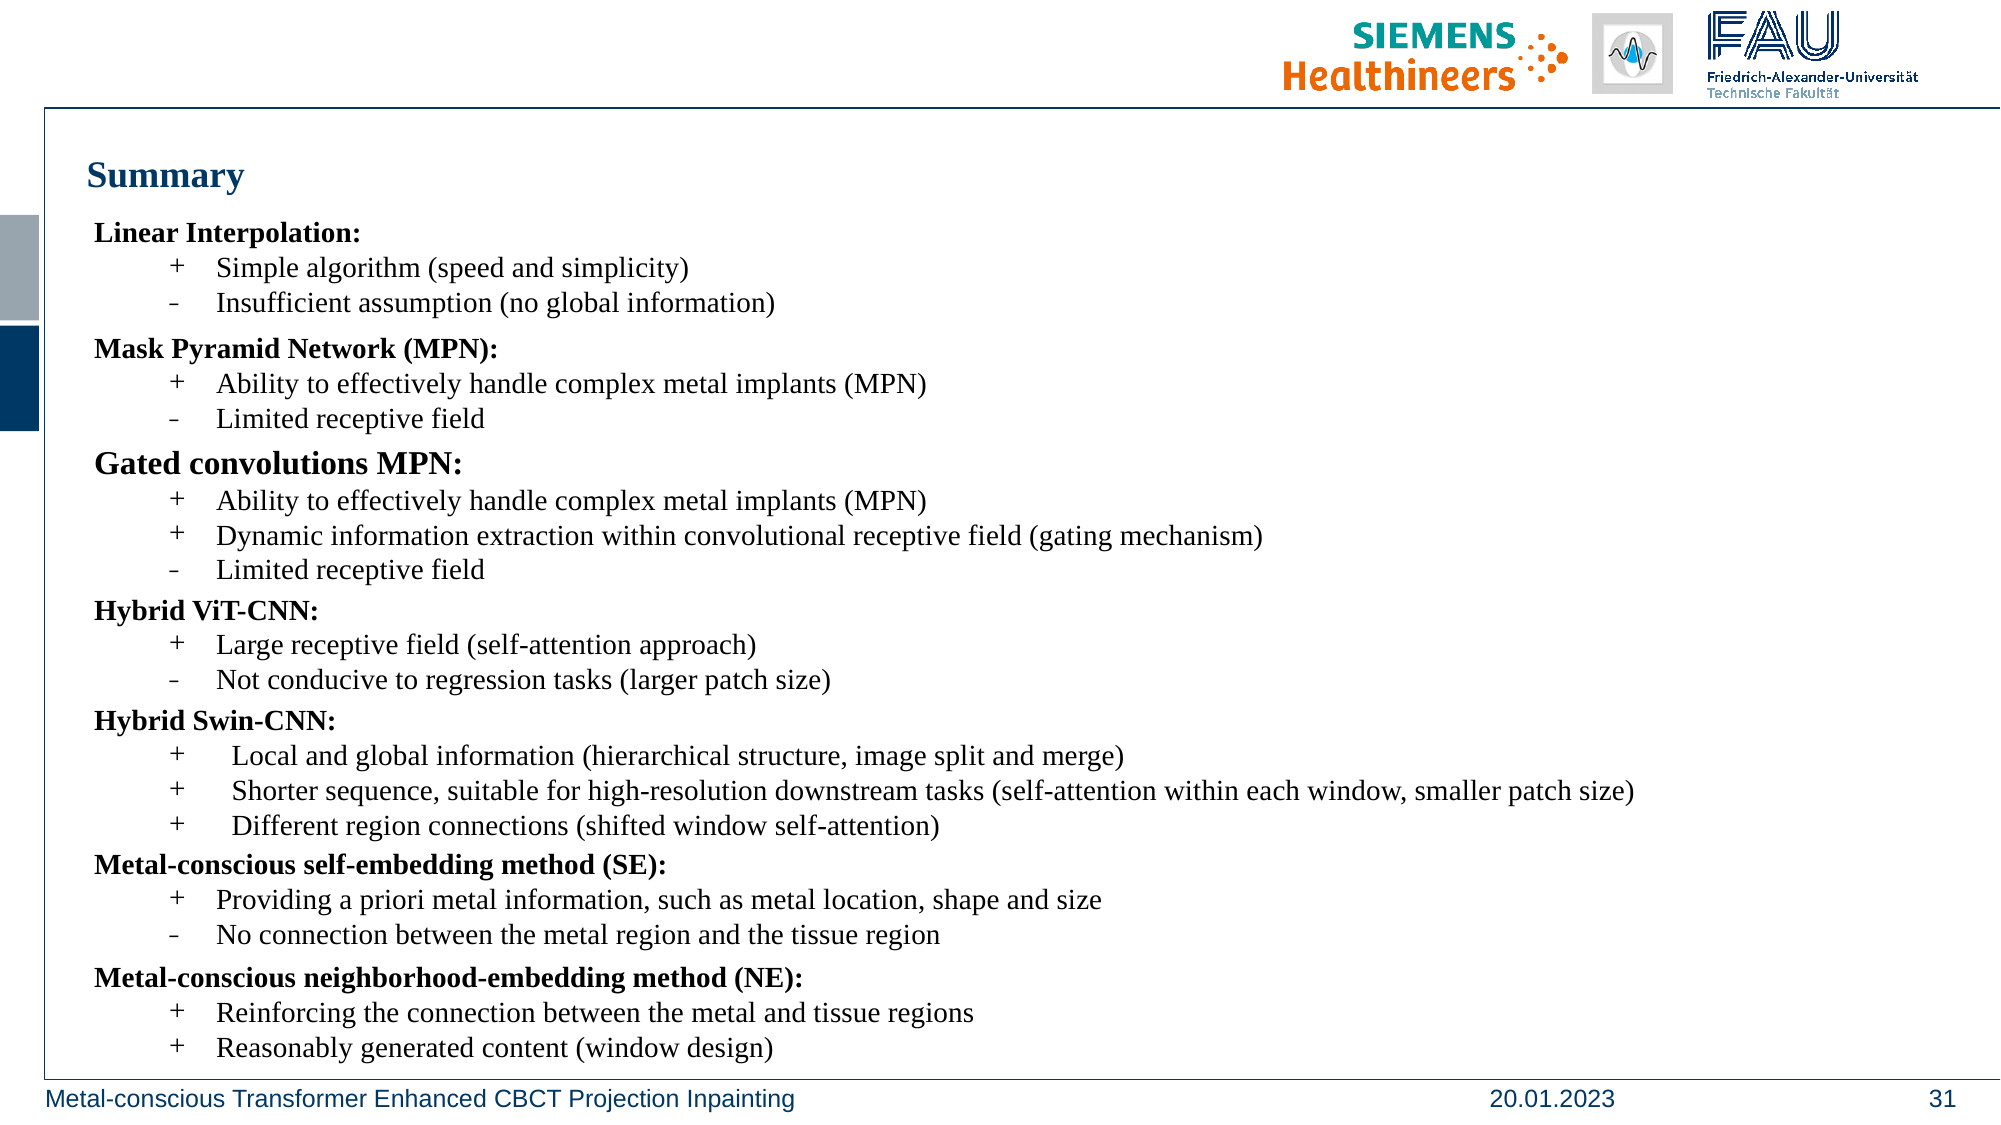

Summary
Linear Interpolation:
Simple algorithm (speed and simplicity)
Insufficient assumption (no global information)
Mask Pyramid Network (MPN):
Ability to effectively handle complex metal implants (MPN)
Limited receptive field
Gated convolutions MPN:
Ability to effectively handle complex metal implants (MPN)
Dynamic information extraction within convolutional receptive field (gating mechanism)
Limited receptive field
Hybrid ViT-CNN:
Large receptive field (self-attention approach)
Not conducive to regression tasks (larger patch size)
Hybrid Swin-CNN:
Local and global information (hierarchical structure, image split and merge)
Shorter sequence, suitable for high-resolution downstream tasks (self-attention within each window, smaller patch size)
Different region connections (shifted window self-attention)
Metal-conscious self-embedding method (SE):
Providing a priori metal information, such as metal location, shape and size
No connection between the metal region and the tissue region
Metal-conscious neighborhood-embedding method (NE):
Reinforcing the connection between the metal and tissue regions
Reasonably generated content (window design)
20.01.2023
31
Metal-conscious Transformer Enhanced CBCT Projection Inpainting